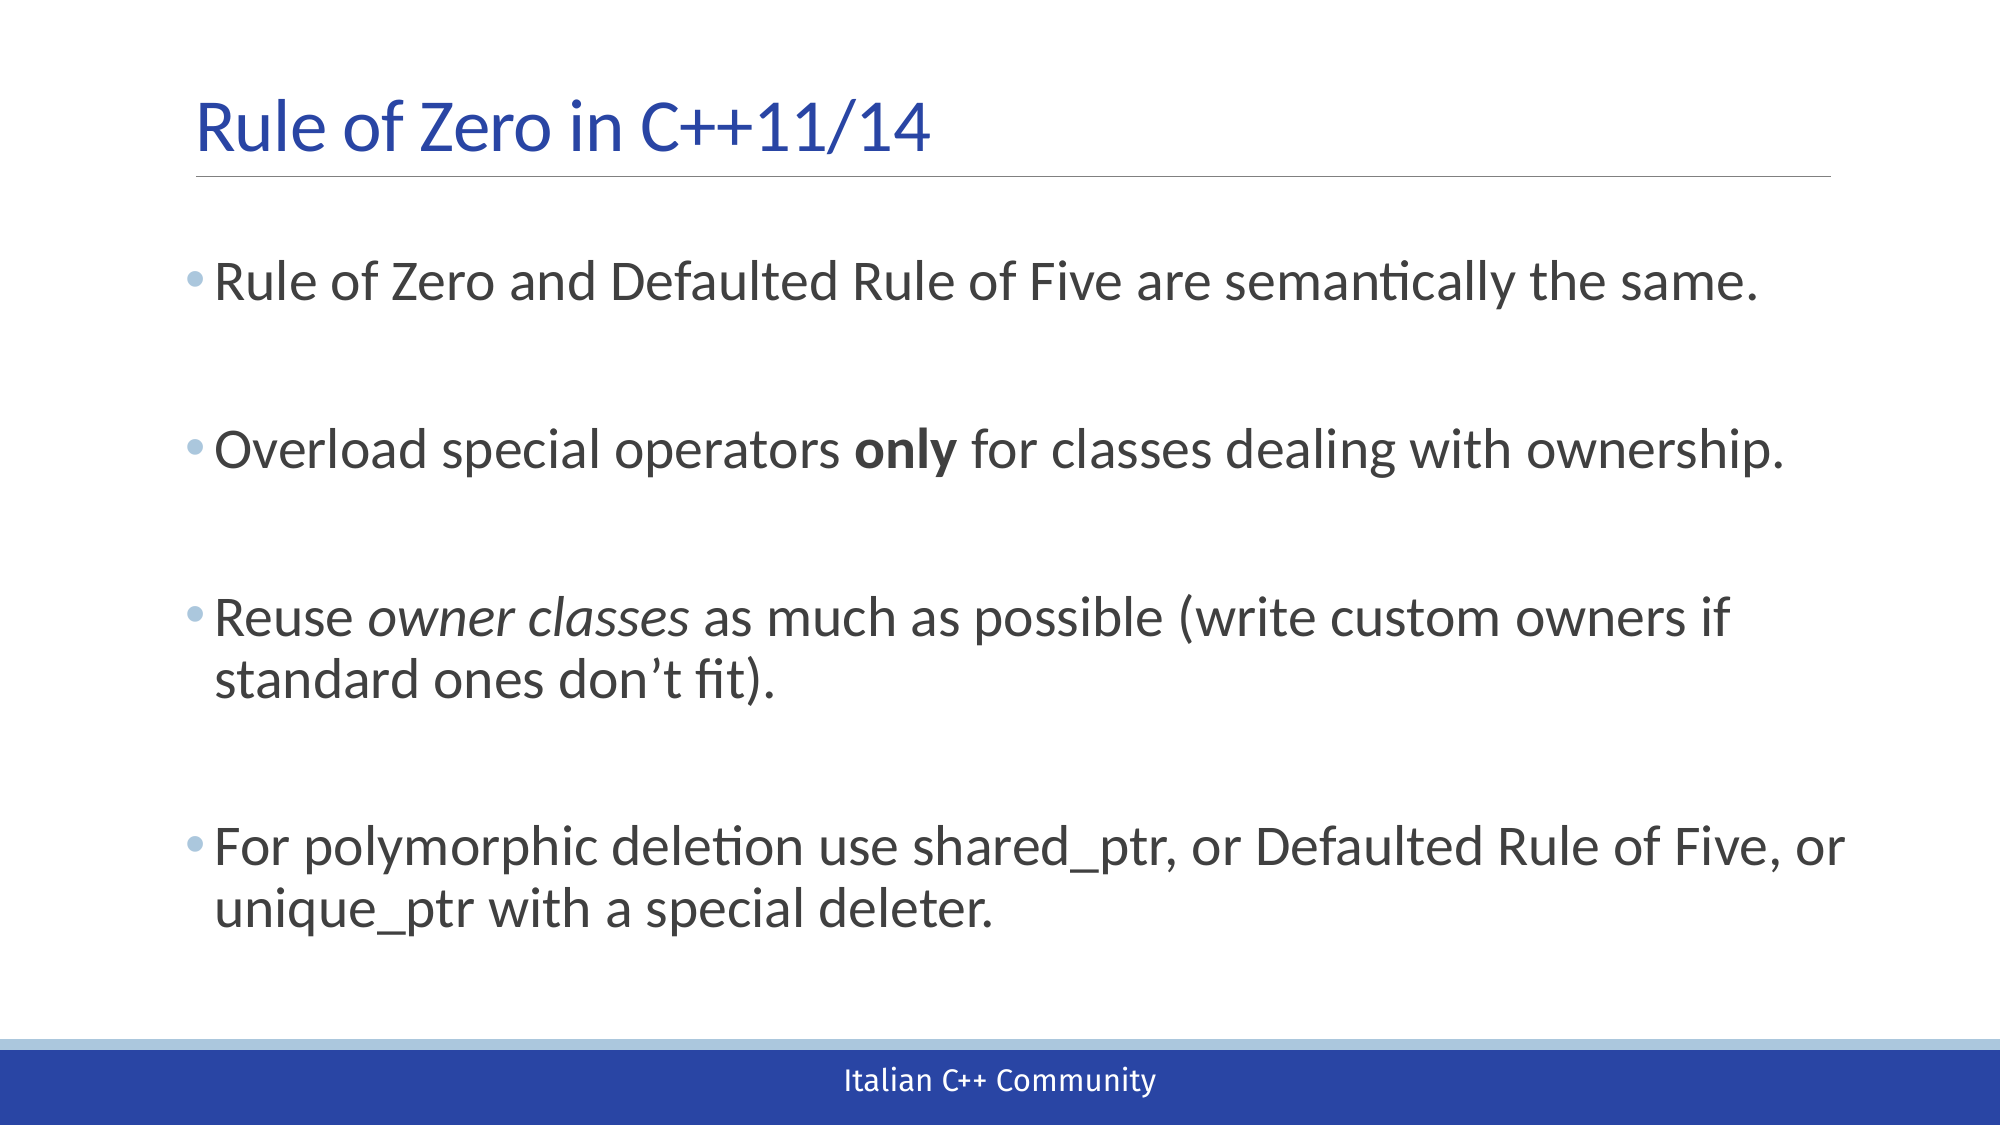

# Rule of Zero in C++11/14
Rule of Zero and Defaulted Rule of Five are semantically the same.

Overload special operators only for classes dealing with ownership.

Reuse owner classes as much as possible (write custom owners if standard ones don’t fit).

For polymorphic deletion use shared_ptr, or Defaulted Rule of Five, or unique_ptr with a special deleter.